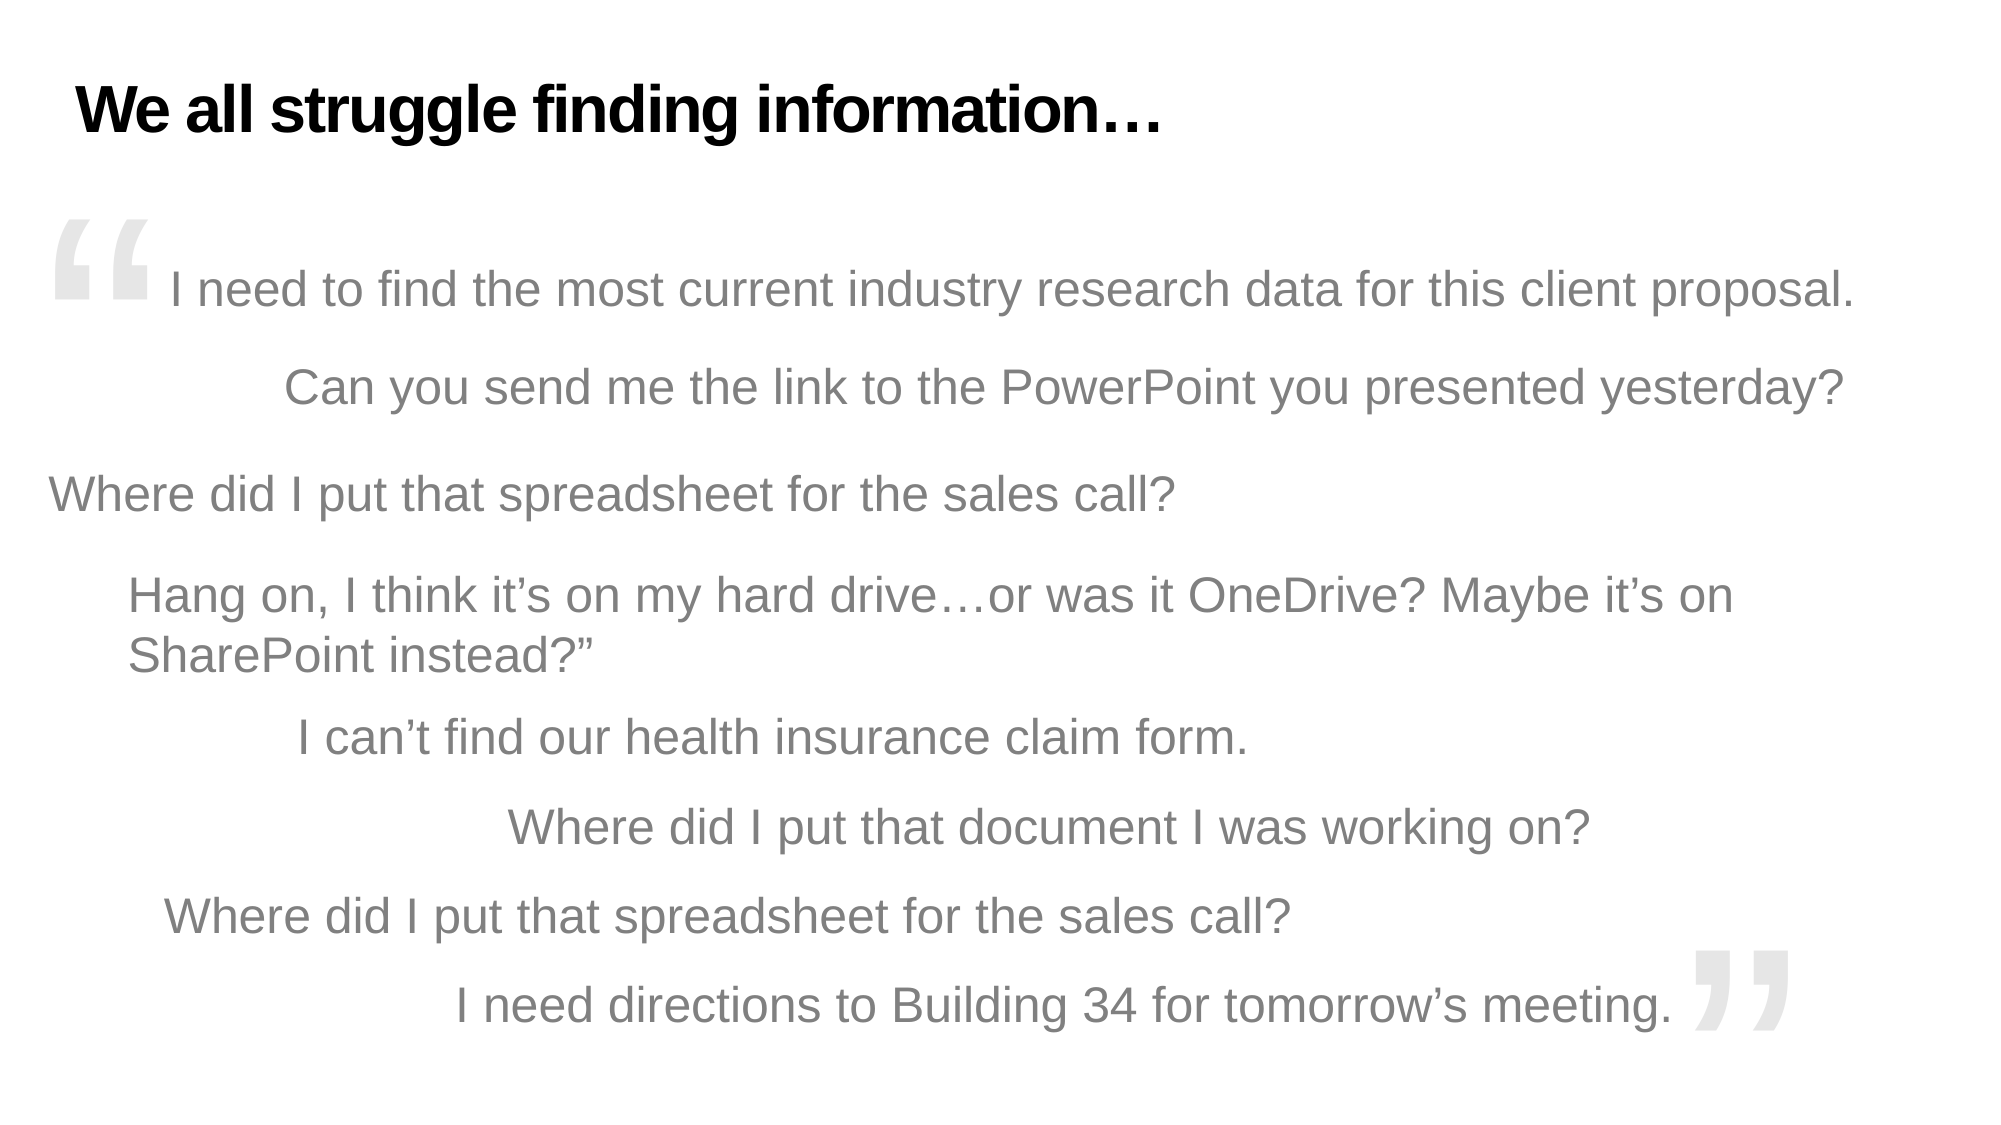

# We all struggle finding information…
“
I need to find the most current industry research data for this client proposal.
Can you send me the link to the PowerPoint you presented yesterday?
Where did I put that spreadsheet for the sales call?
Hang on, I think it’s on my hard drive…or was it OneDrive? Maybe it’s on  SharePoint instead?”
“
I can’t find our health insurance claim form.
Where did I put that document I was working on?
Where did I put that spreadsheet for the sales call?
I need directions to Building 34 for tomorrow’s meeting.